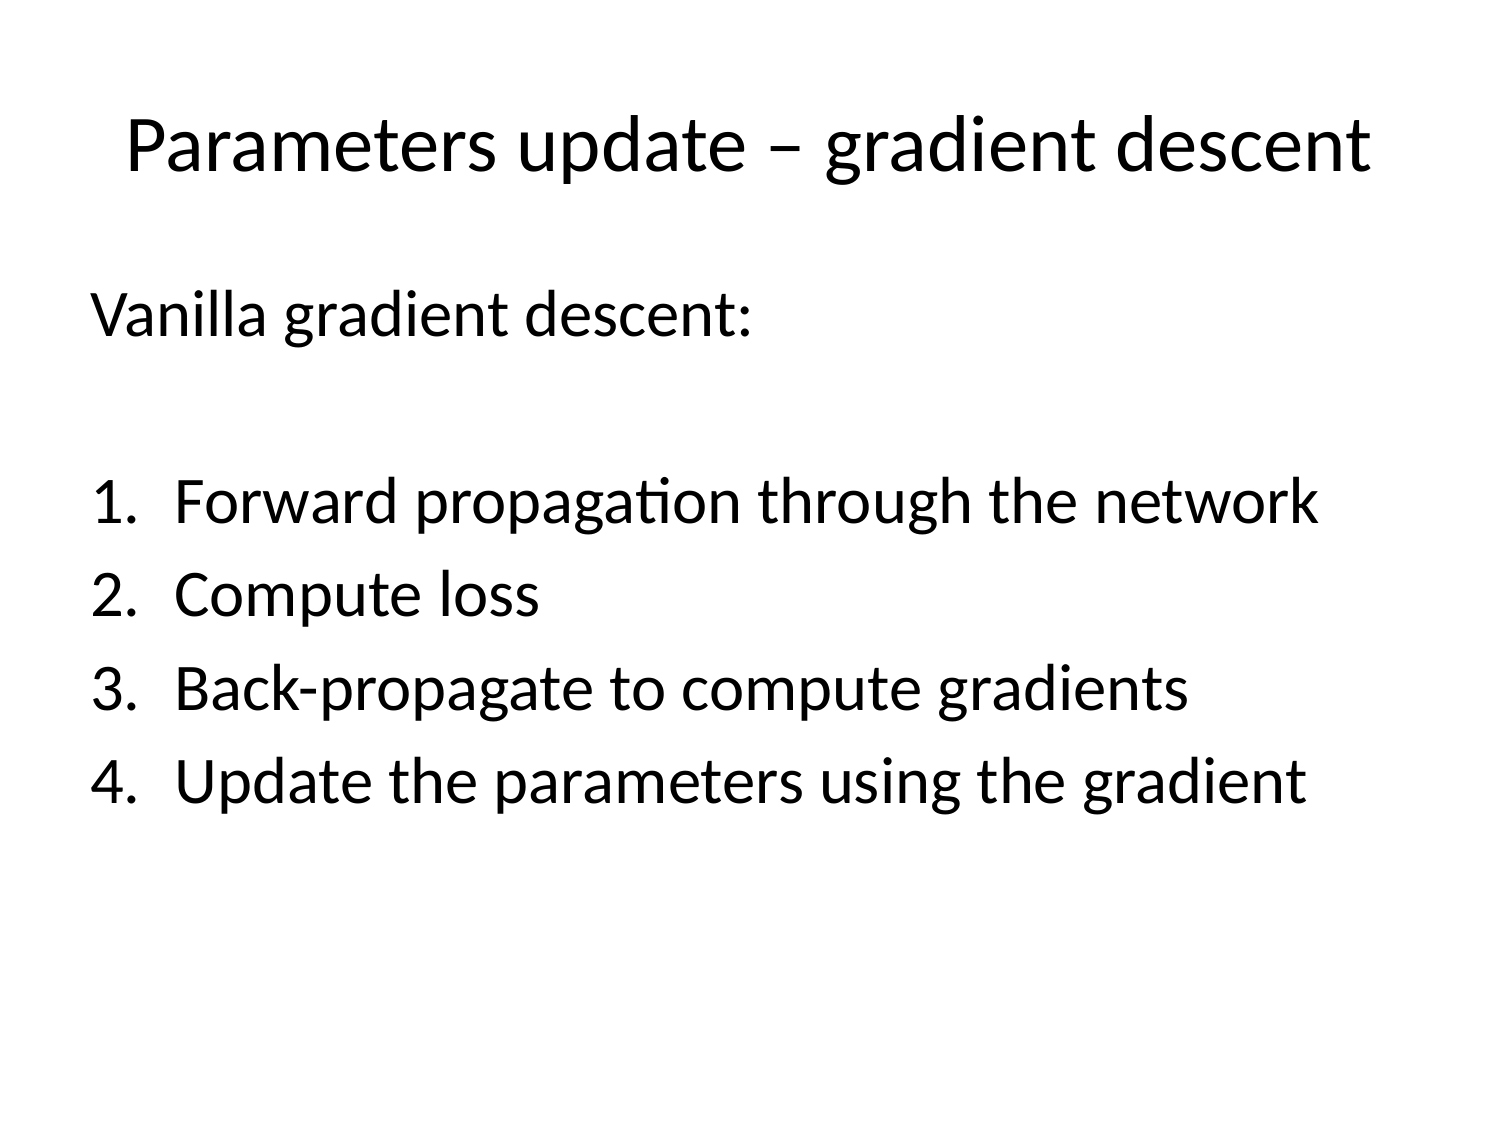

# Parameters update – gradient descent
Vanilla gradient descent:

Forward propagation through the network
Compute loss
Back-propagate to compute gradients
Update the parameters using the gradient